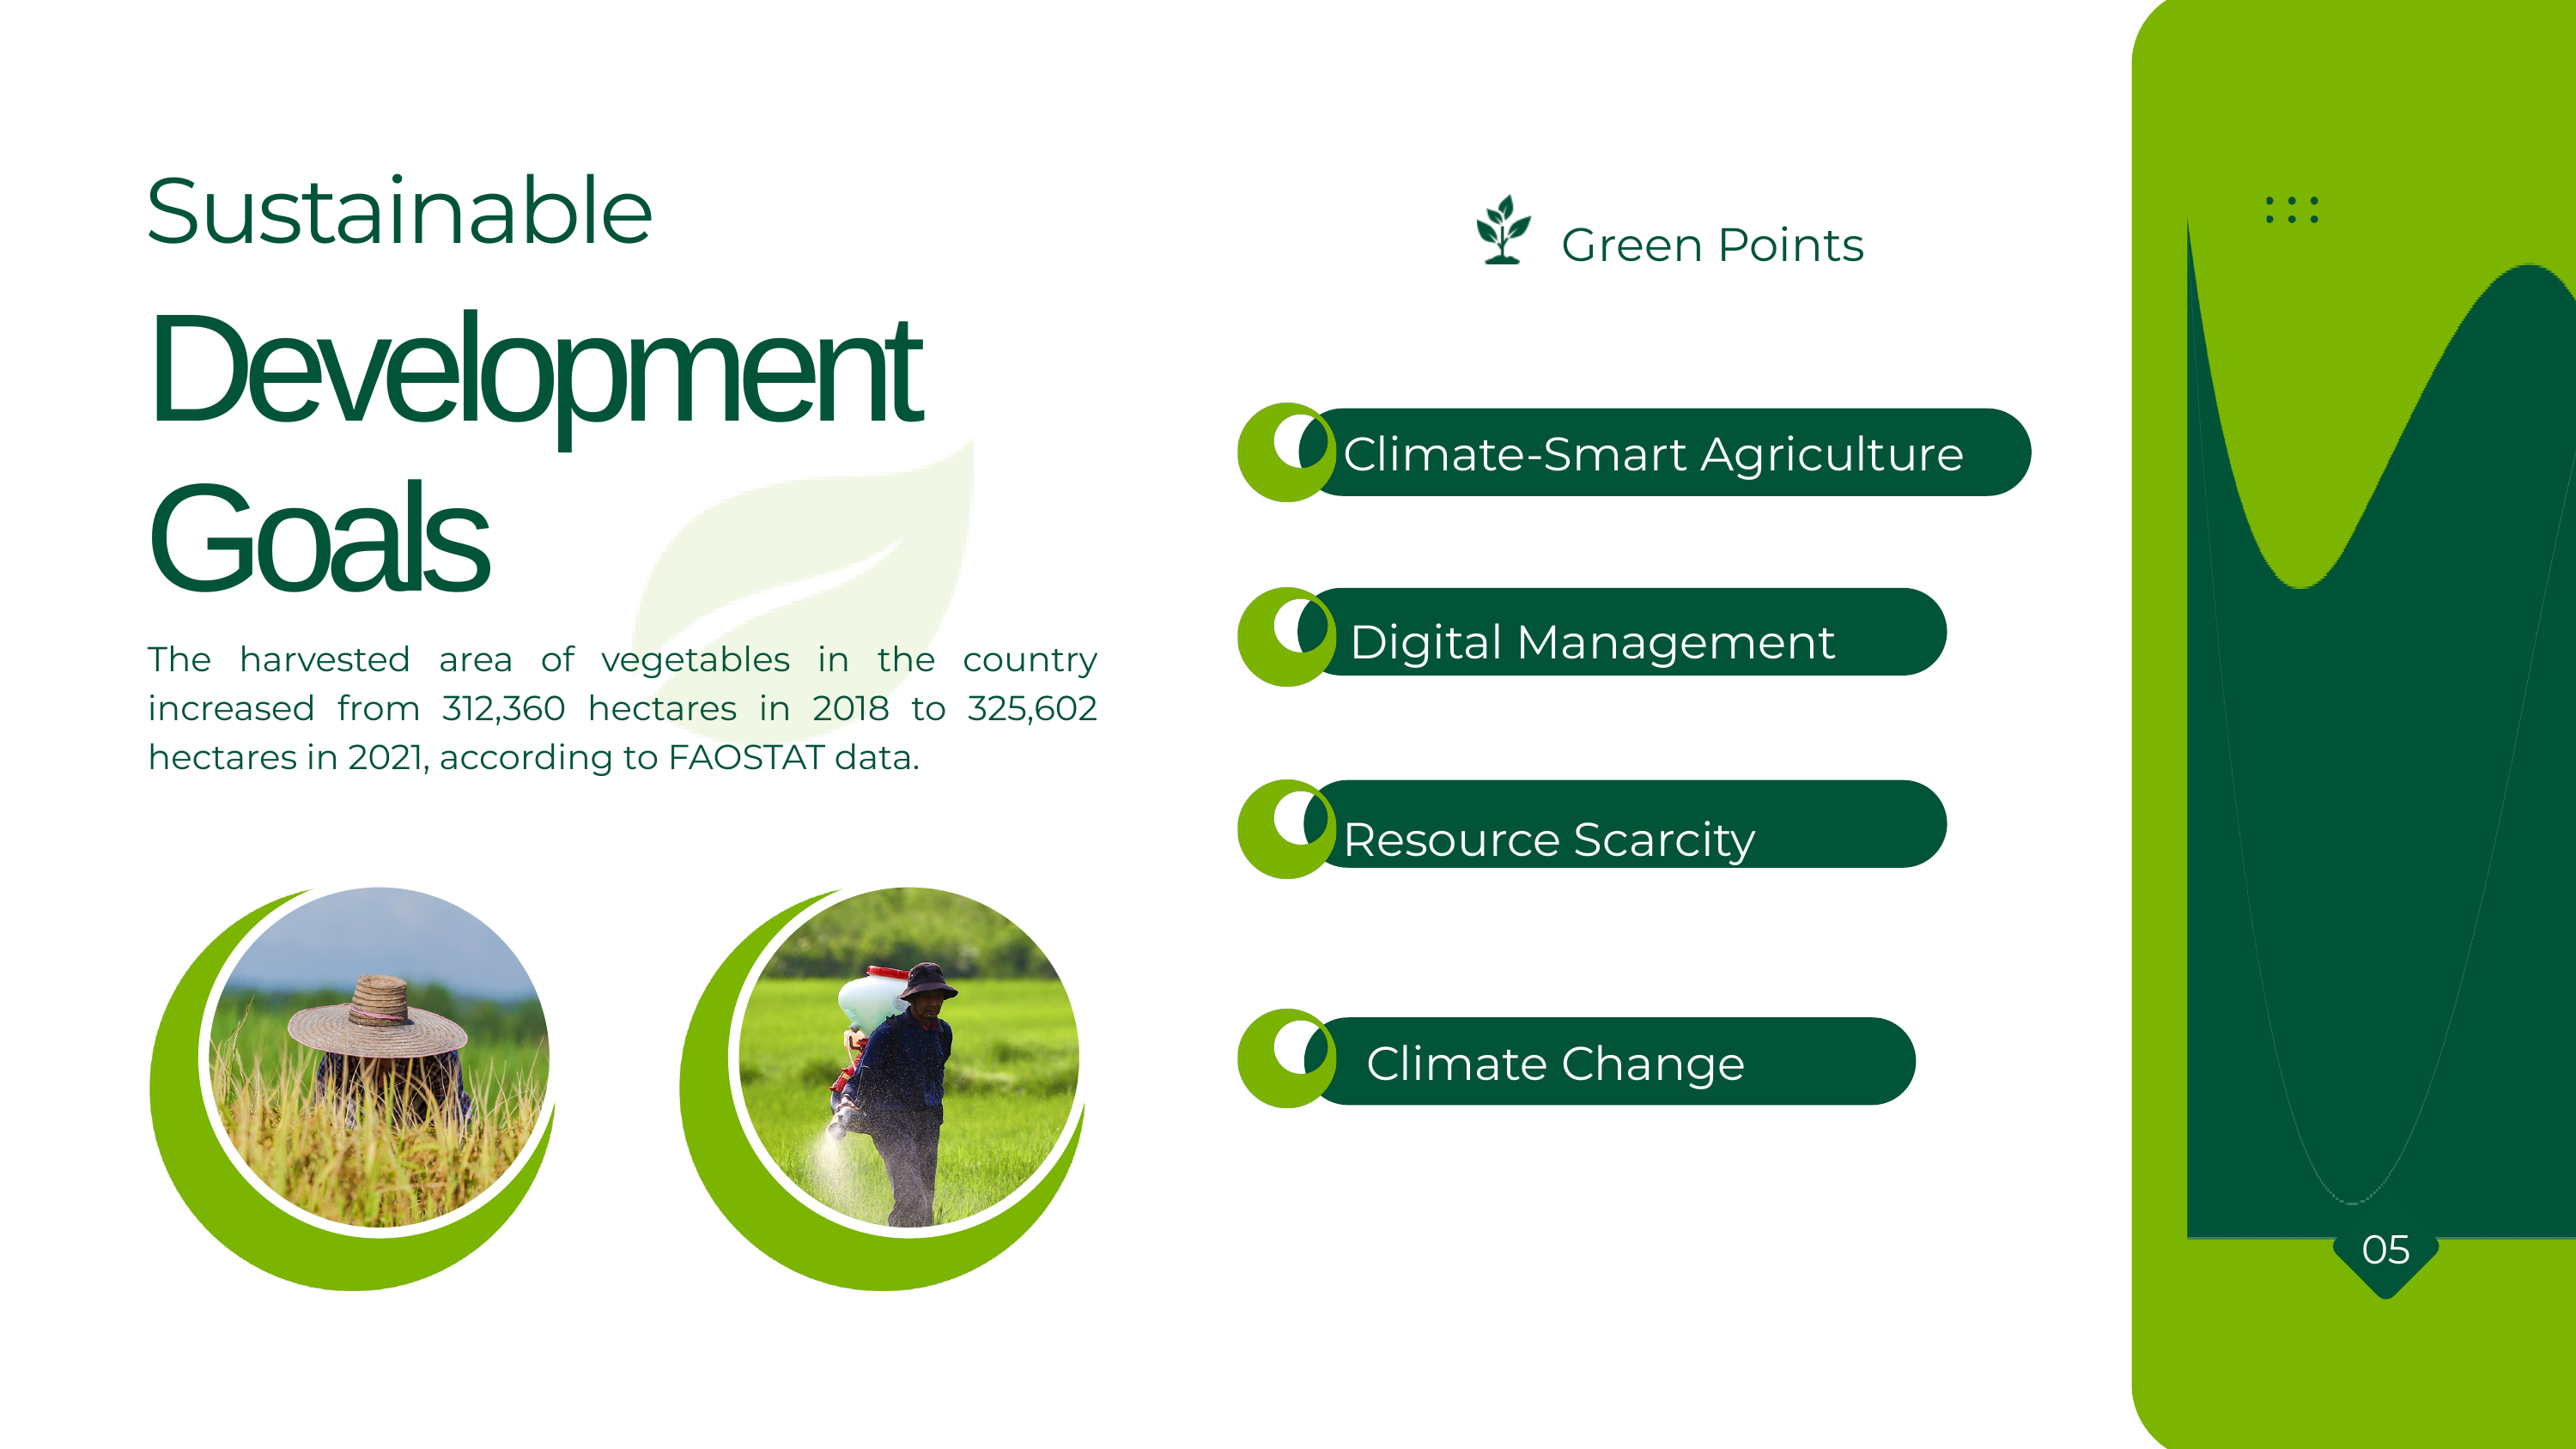

Sustainable

Green Points

Development Goals

Climate-Smart Agriculture

Digital Management
The harvested area of vegetables in the country increased from 312,360 hectares in 2018 to 325,602 hectares in 2021, according to FAOSTAT data.

Resource Scarcity

Climate Change

05